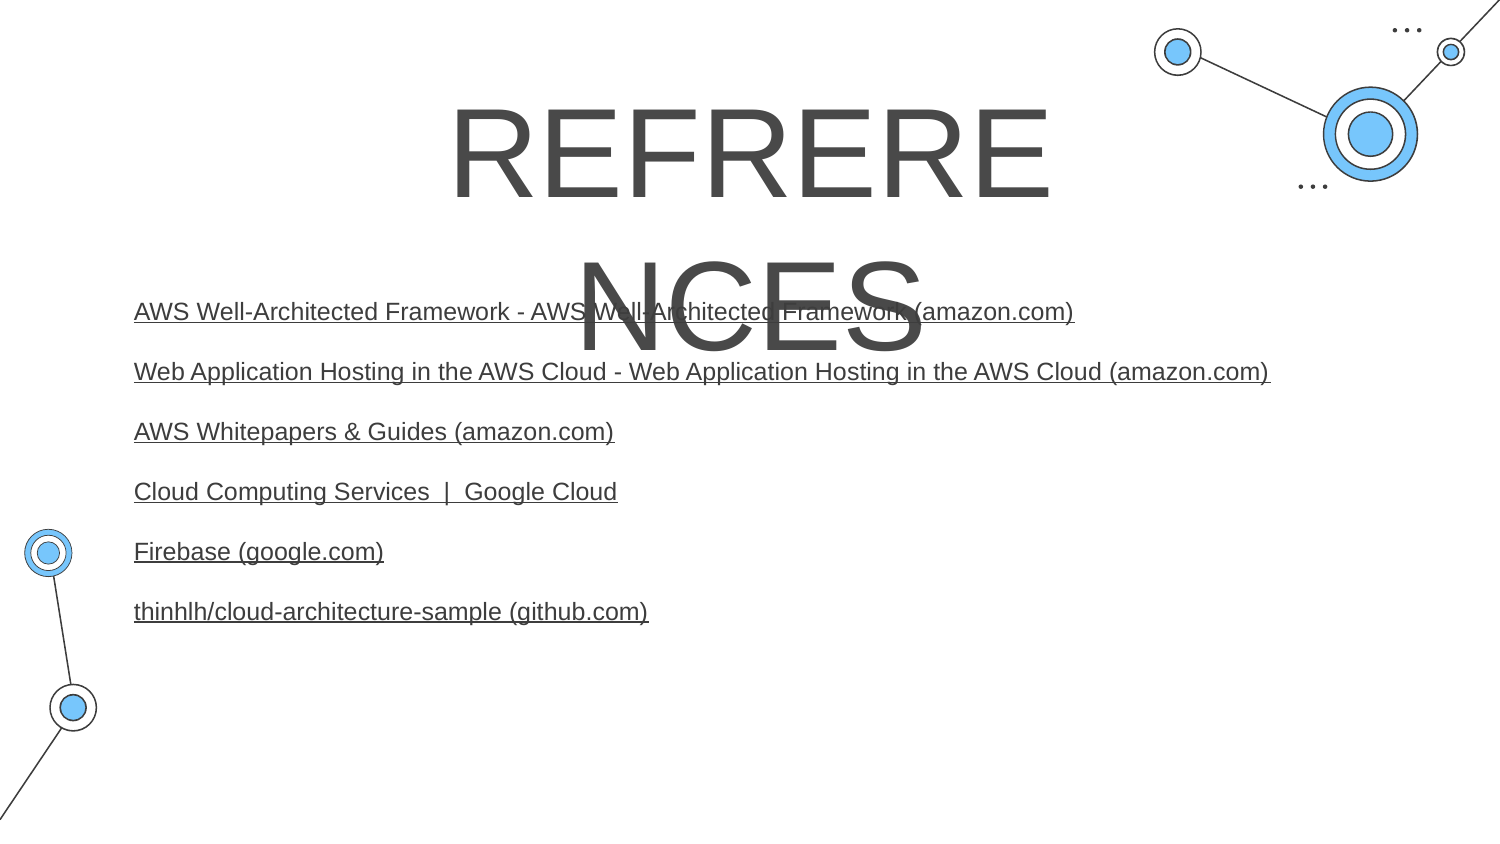

# REFRERENCES
AWS Well-Architected Framework - AWS Well-Architected Framework (amazon.com)

Web Application Hosting in the AWS Cloud - Web Application Hosting in the AWS Cloud (amazon.com)

AWS Whitepapers & Guides (amazon.com)

Cloud Computing Services  |  Google Cloud

Firebase (google.com)

thinhlh/cloud-architecture-sample (github.com)